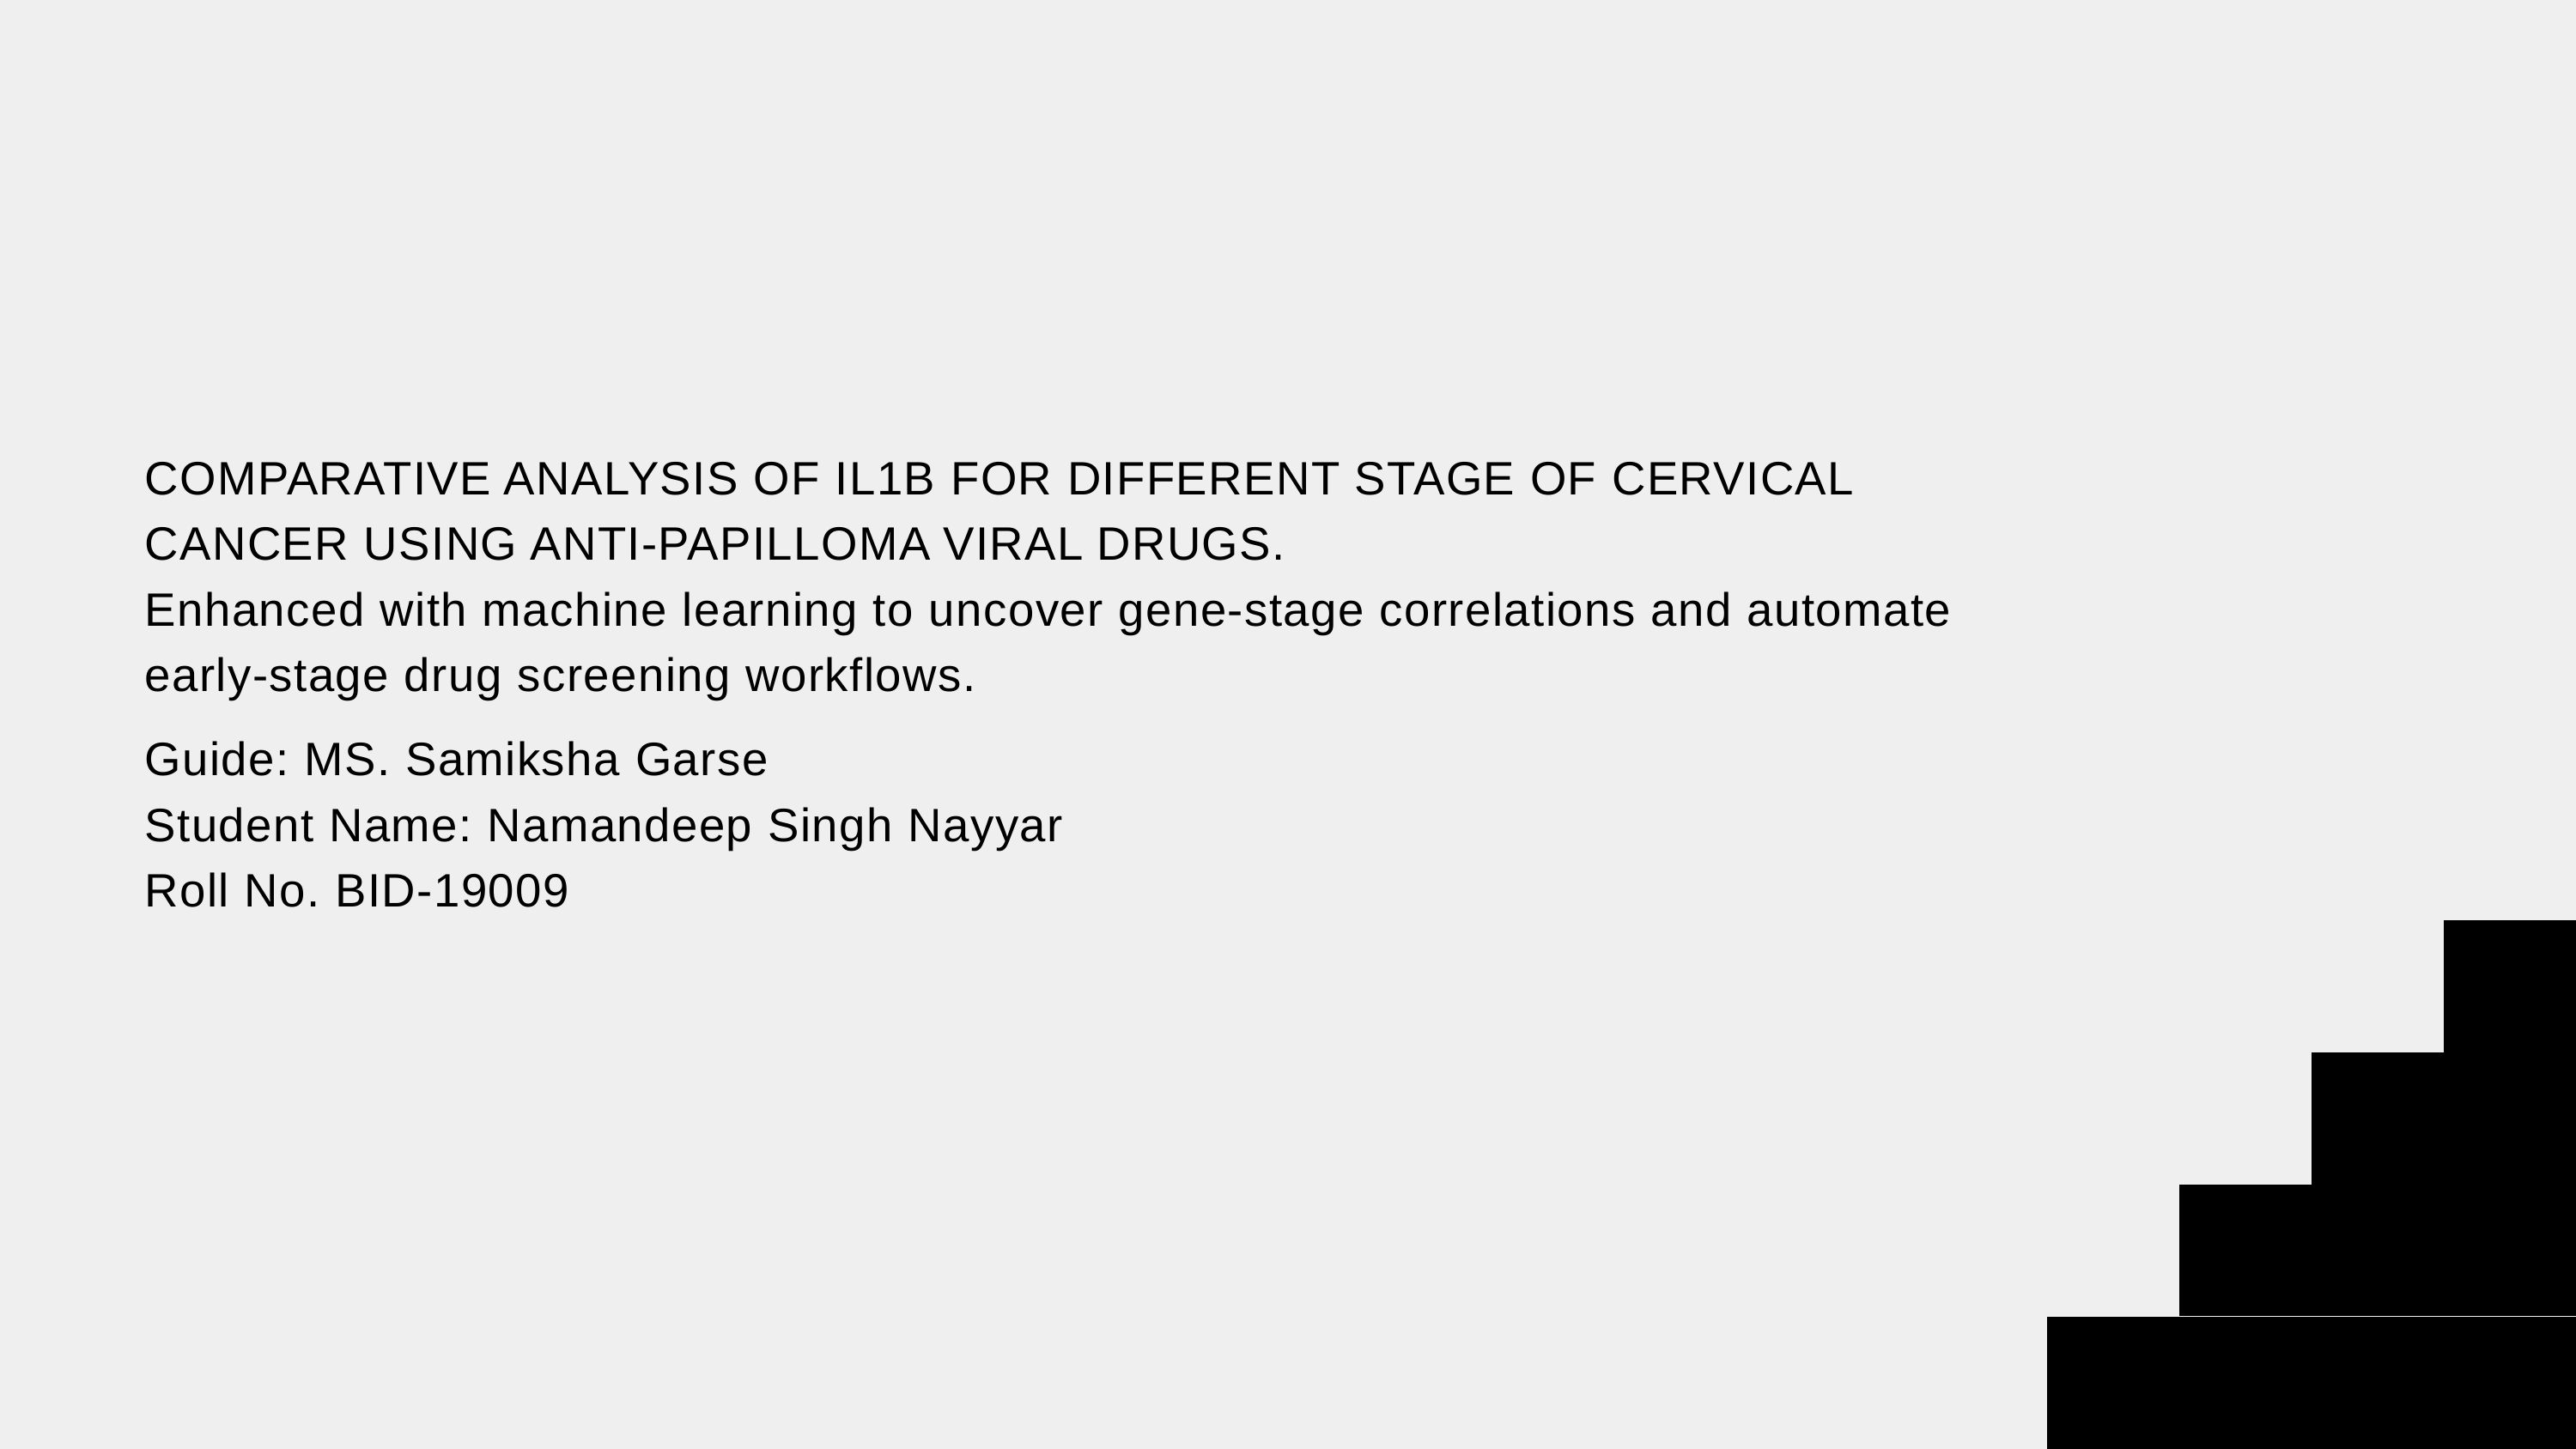

COMPARATIVE ANALYSIS OF IL1B FOR DIFFERENT STAGE OF CERVICAL CANCER USING ANTI-PAPILLOMA VIRAL DRUGS.
Enhanced with machine learning to uncover gene-stage correlations and automate early-stage drug screening workflows.
Guide: MS. Samiksha Garse
Student Name: Namandeep Singh Nayyar
Roll No. BID-19009